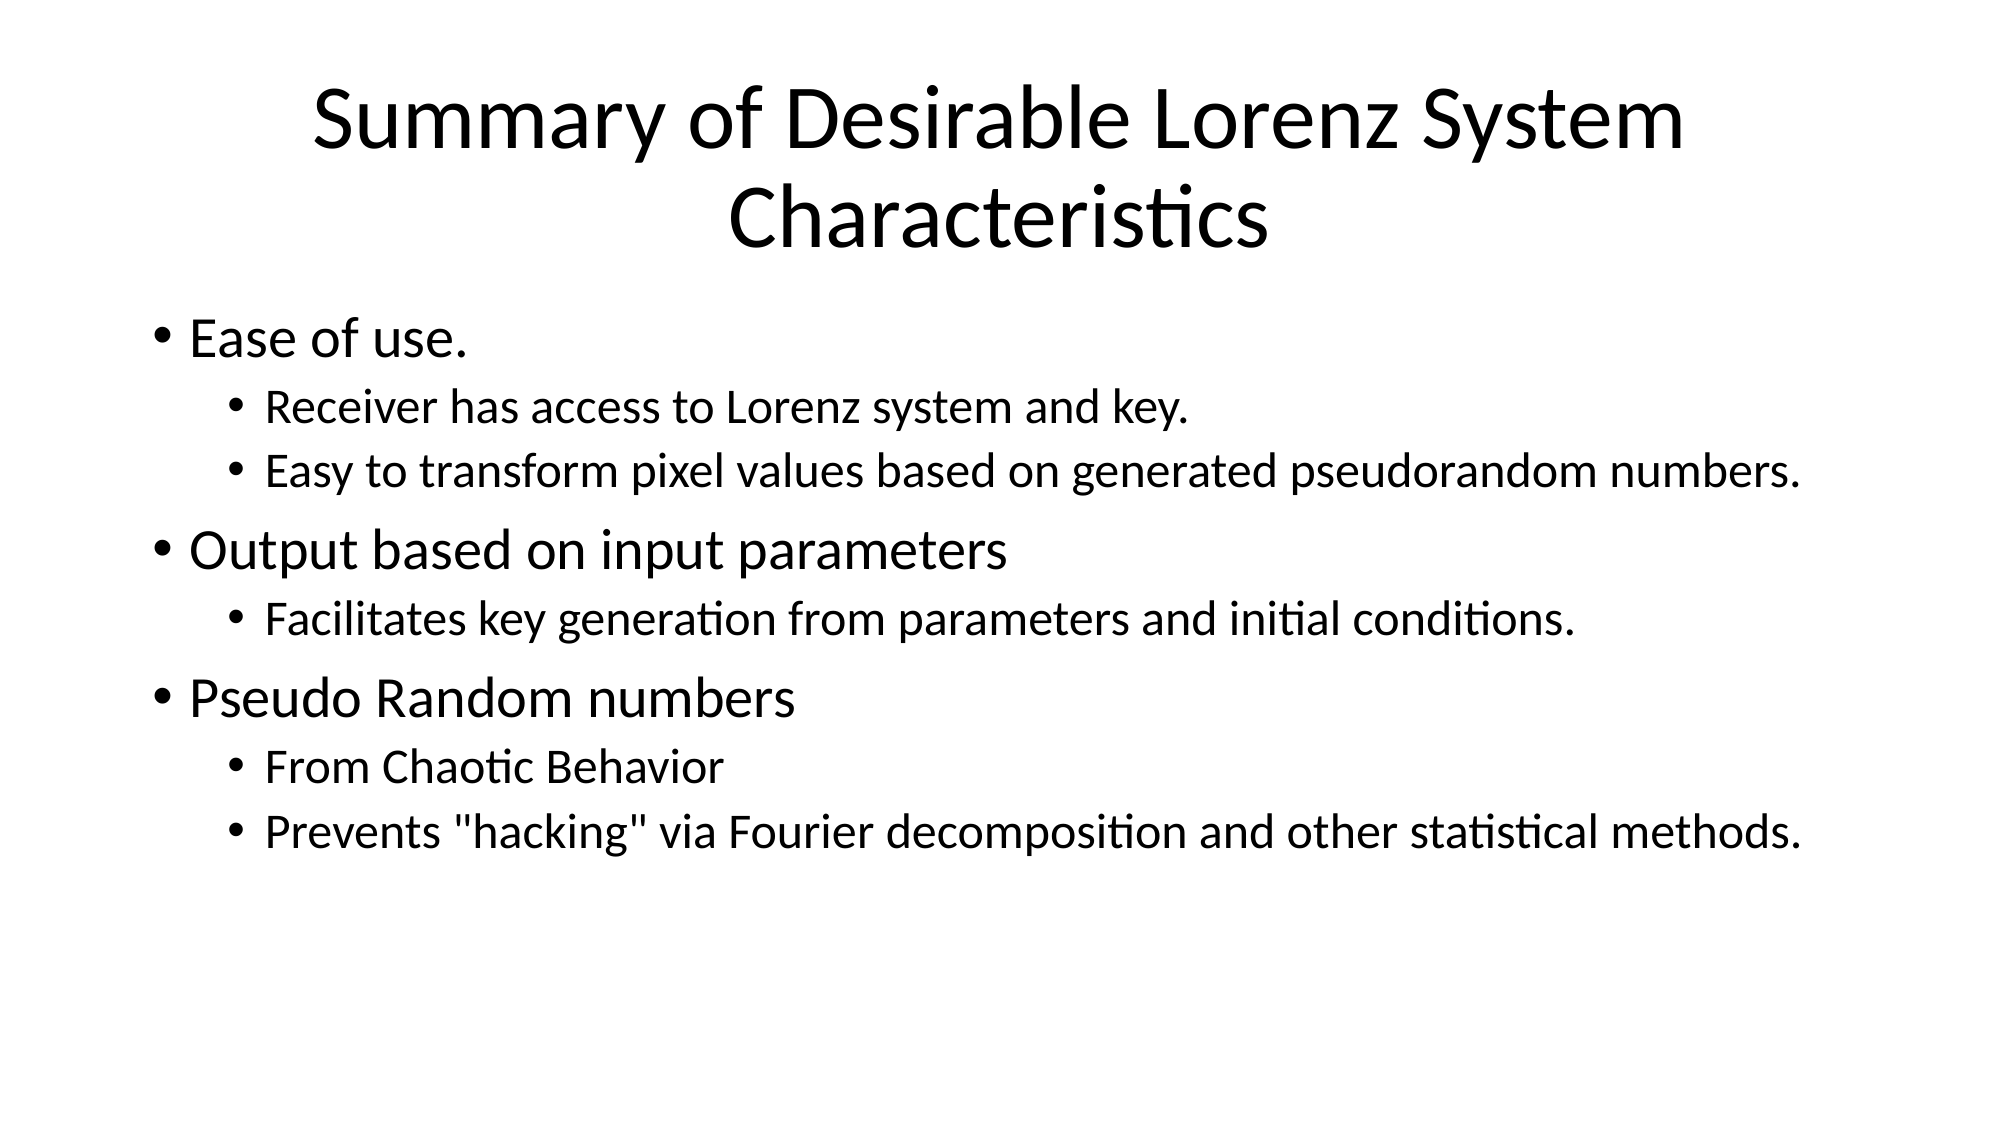

# Summary of Desirable Lorenz System Characteristics
Ease of use.
Receiver has access to Lorenz system and key.
Easy to transform pixel values based on generated pseudorandom numbers.
Output based on input parameters
Facilitates key generation from parameters and initial conditions.
Pseudo Random numbers
From Chaotic Behavior
Prevents "hacking" via Fourier decomposition and other statistical methods.